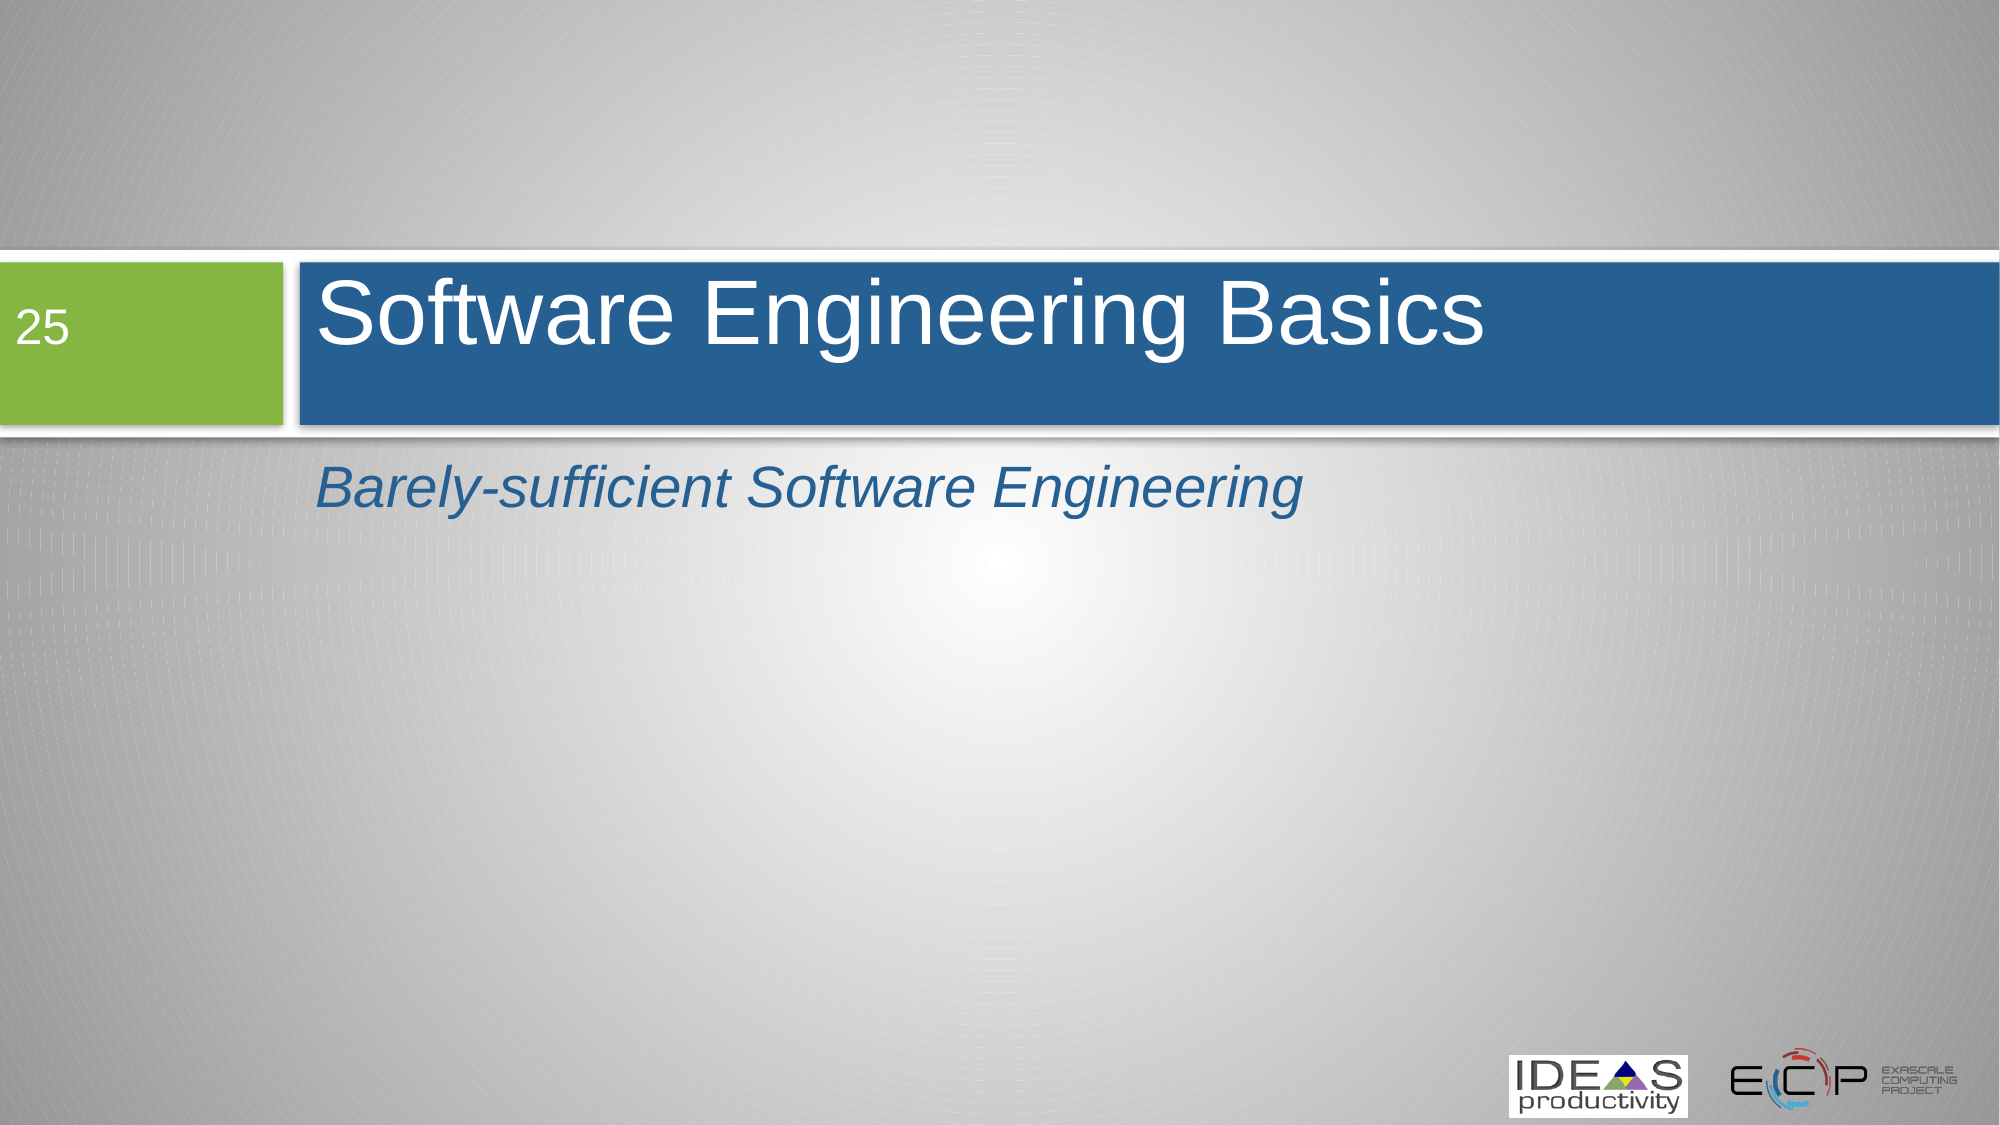

# Software Engineering Basics
25
Barely-sufficient Software Engineering